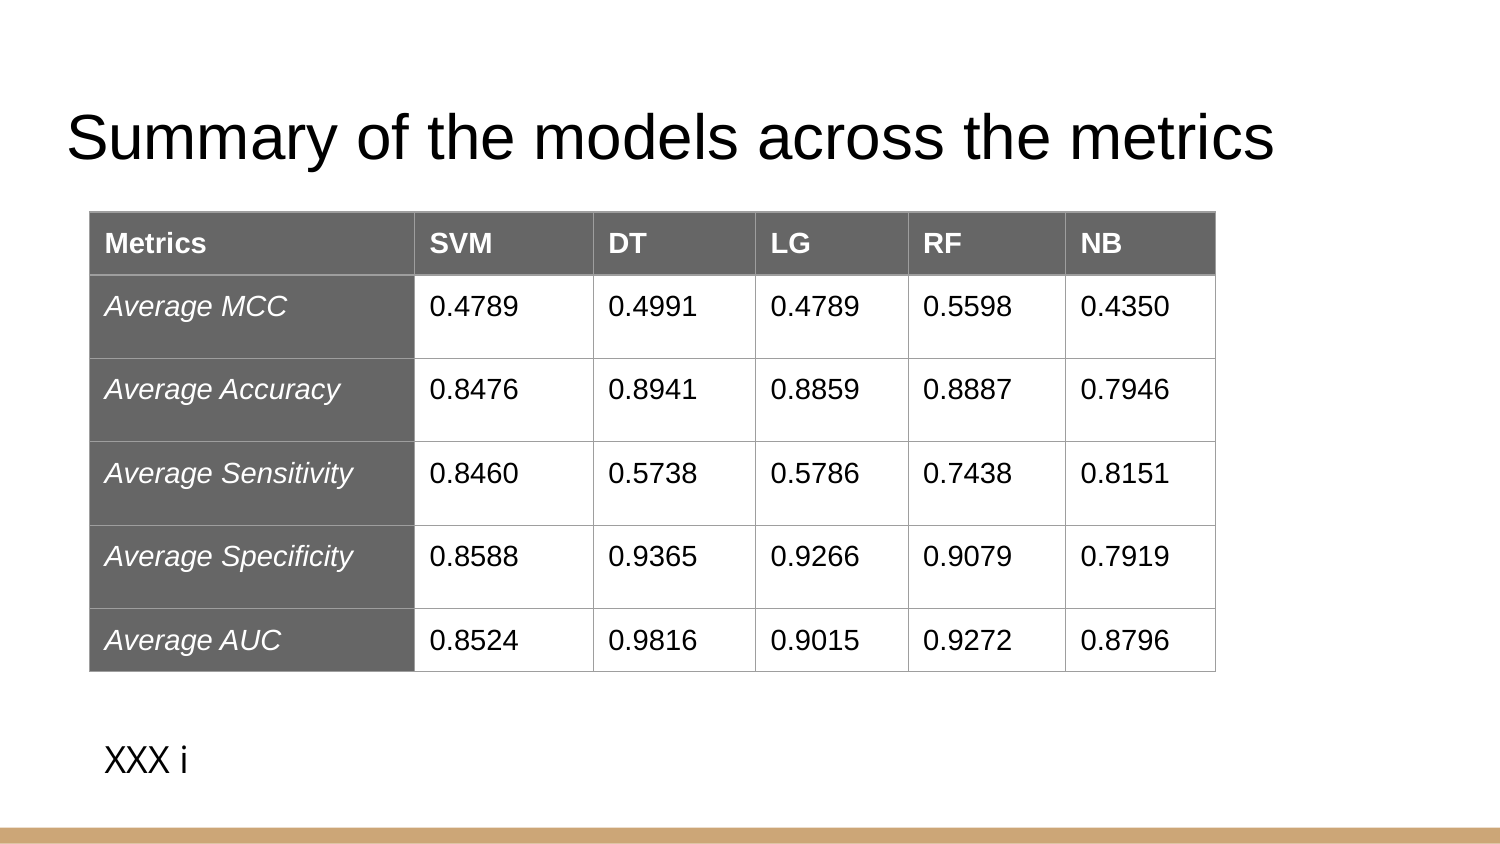

# Summary of the models across the metrics
| Metrics | SVM | DT | LG | RF | NB |
| --- | --- | --- | --- | --- | --- |
| Average MCC | 0.4789 | 0.4991 | 0.4789 | 0.5598 | 0.4350 |
| Average Accuracy | 0.8476 | 0.8941 | 0.8859 | 0.8887 | 0.7946 |
| Average Sensitivity | 0.8460 | 0.5738 | 0.5786 | 0.7438 | 0.8151 |
| Average Specificity | 0.8588 | 0.9365 | 0.9266 | 0.9079 | 0.7919 |
| Average AUC | 0.8524 | 0.9816 | 0.9015 | 0.9272 | 0.8796 |
XXX i